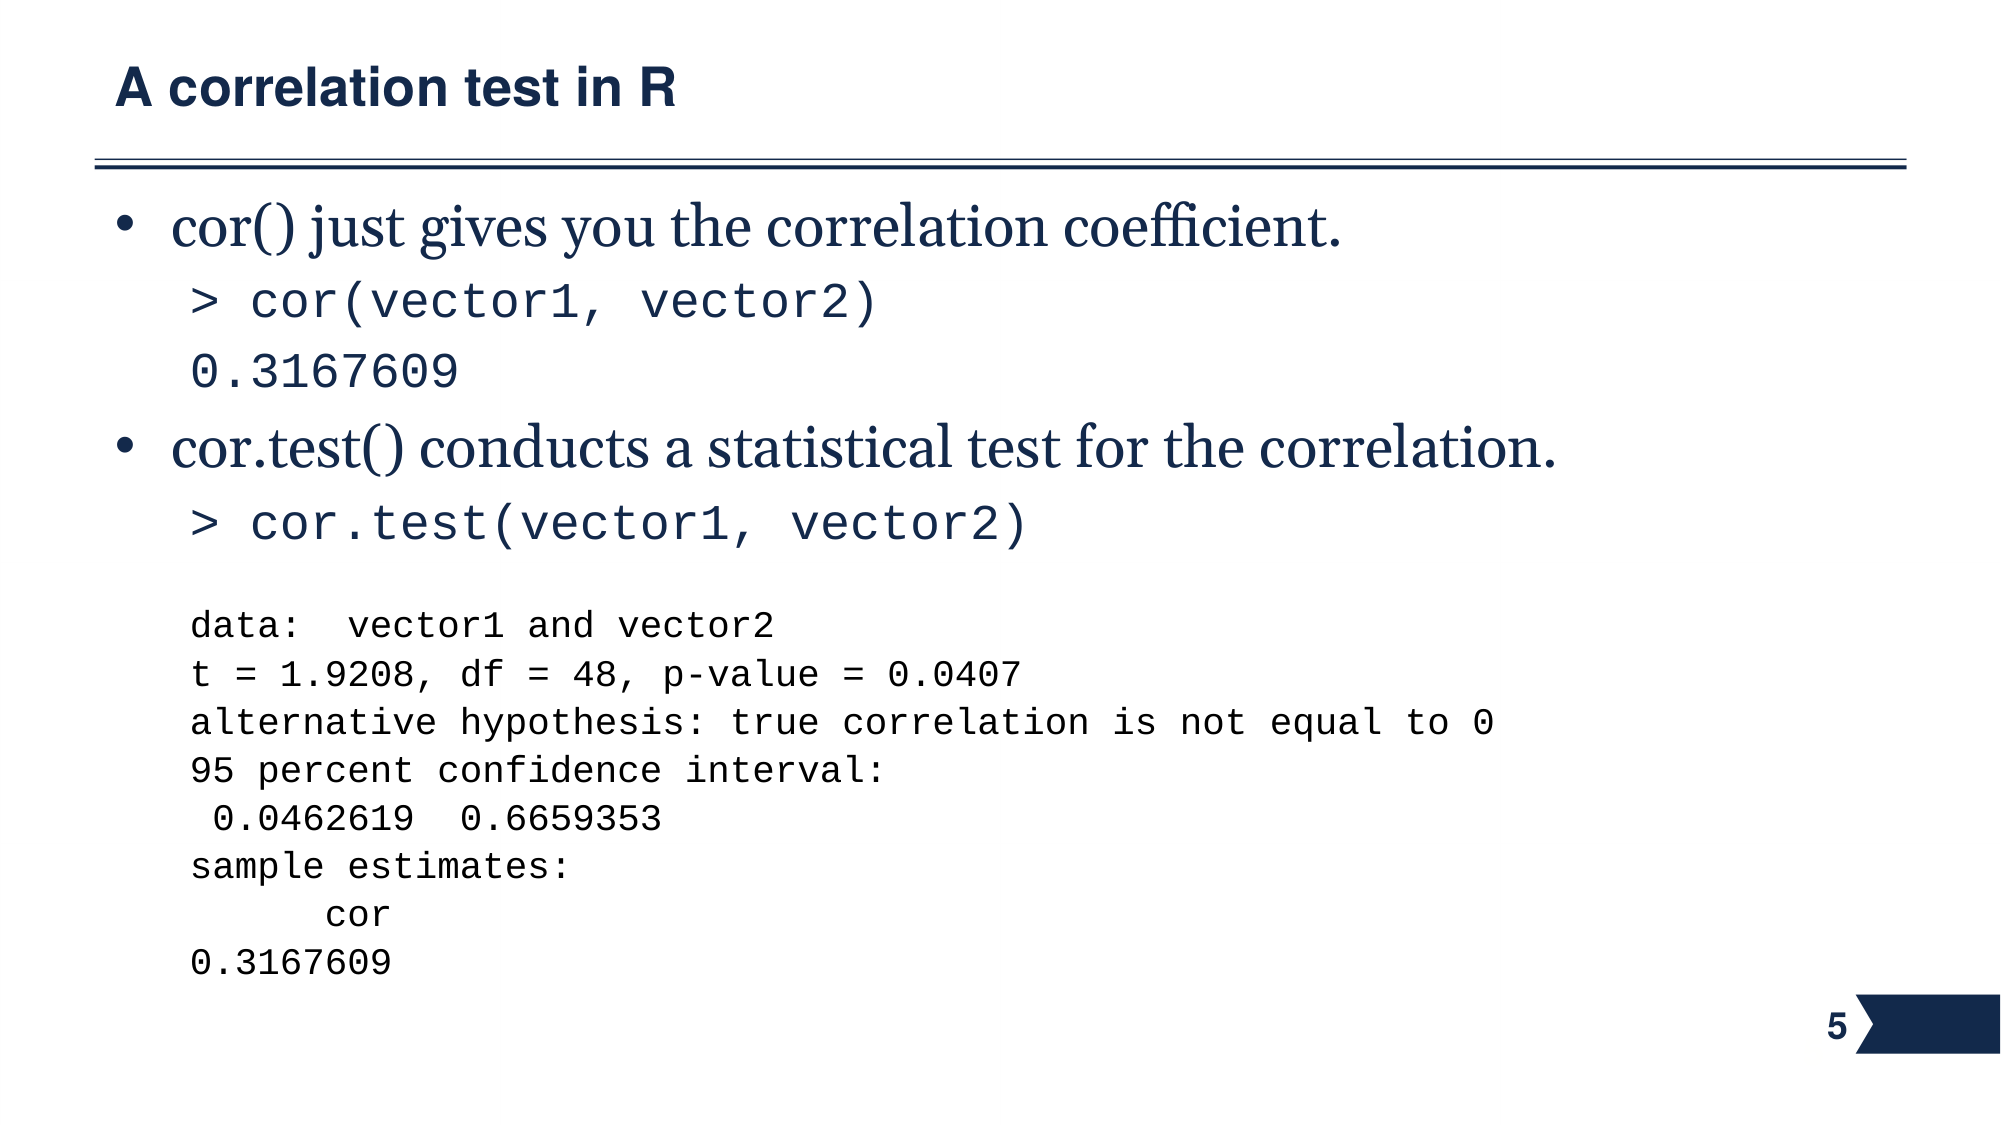

# A correlation test in R
cor() just gives you the correlation coefficient.
> cor(vector1, vector2)
0.3167609
cor.test() conducts a statistical test for the correlation.
> cor.test(vector1, vector2)

data:  vector1 and vector2
t = 1.9208, df = 48, p-value = 0.0407
alternative hypothesis: true correlation is not equal to 0
95 percent confidence interval:
 0.0462619  0.6659353
sample estimates:
      cor
0.3167609

5
5